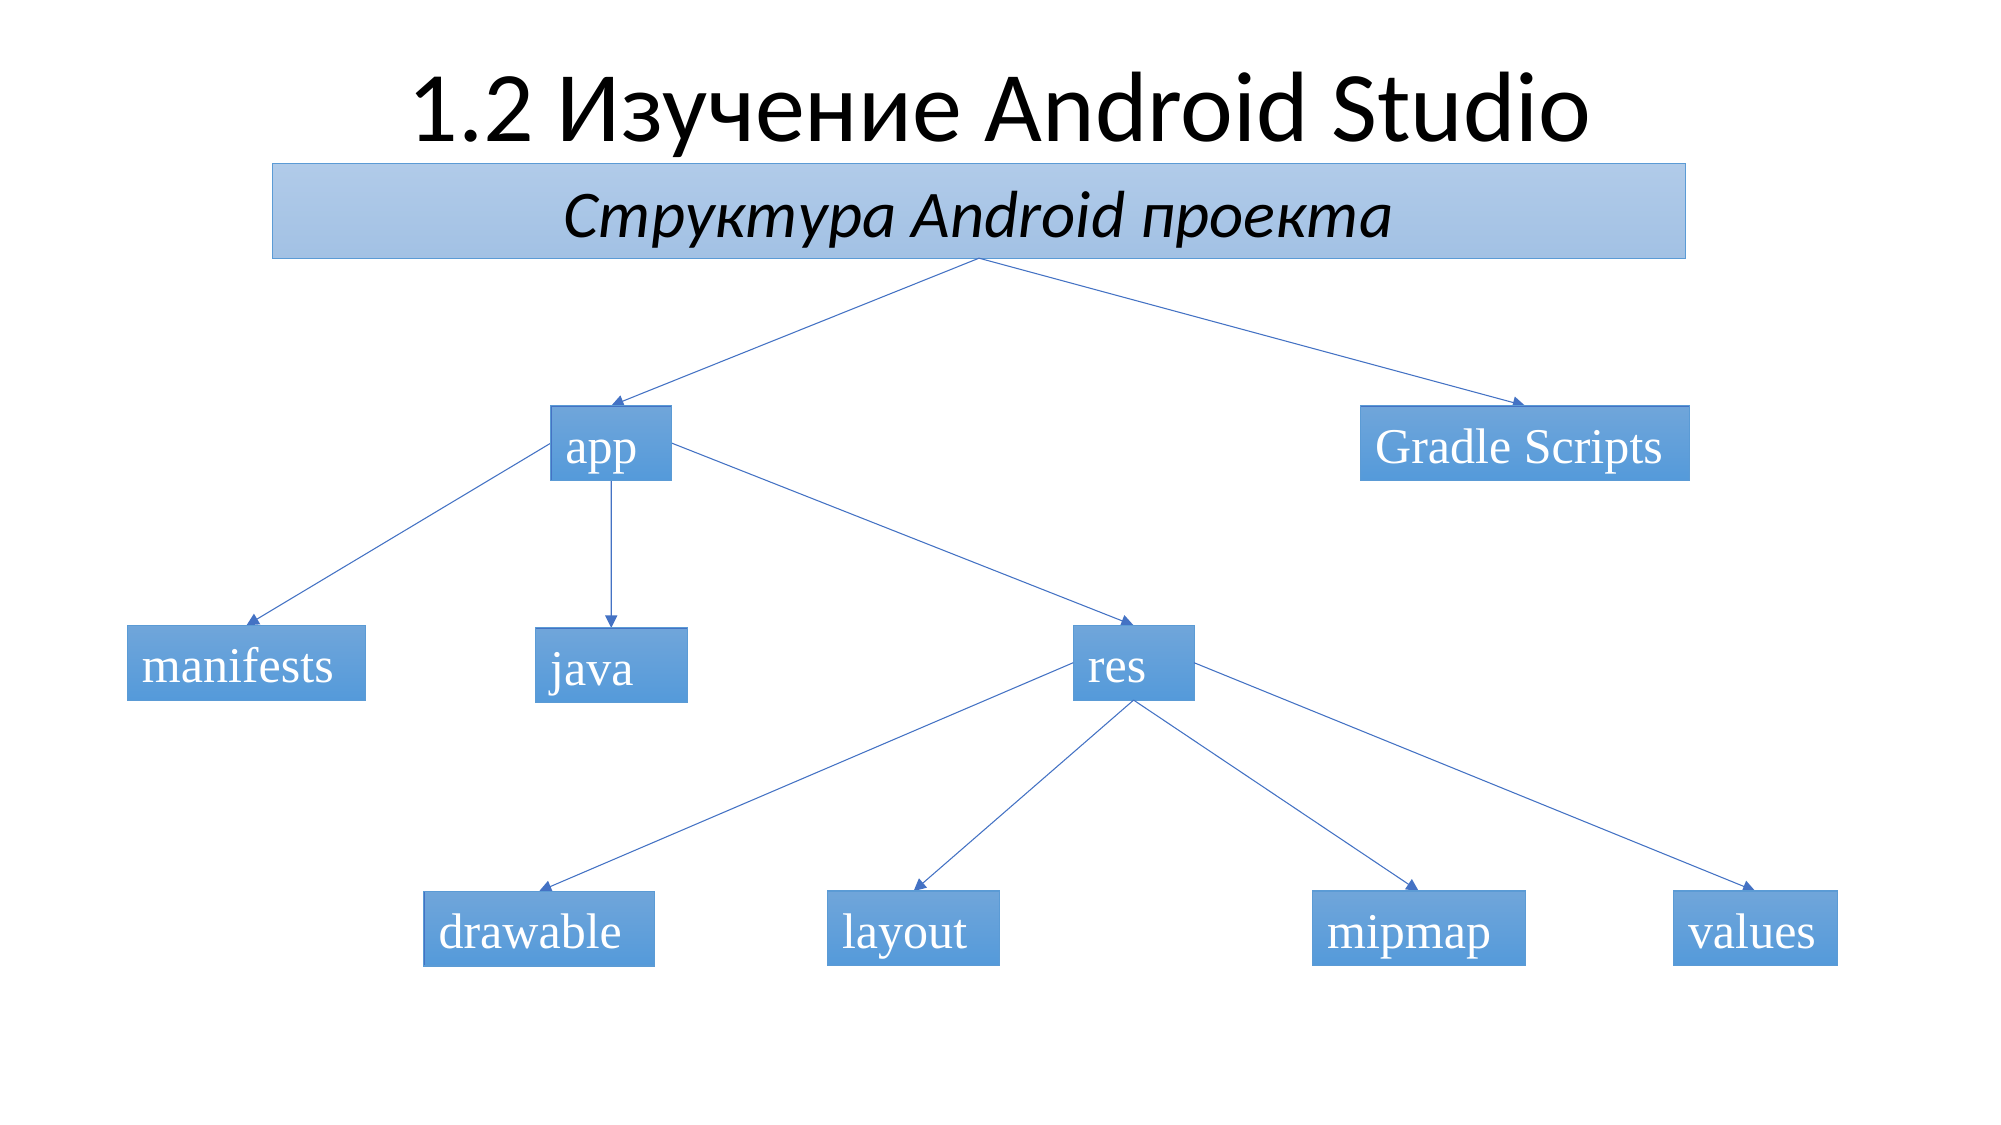

# 1.2 Изучение Android Studio
Структура Android проекта
app
Gradle Scripts
manifests
res
java
values
layout
mipmap
drawable